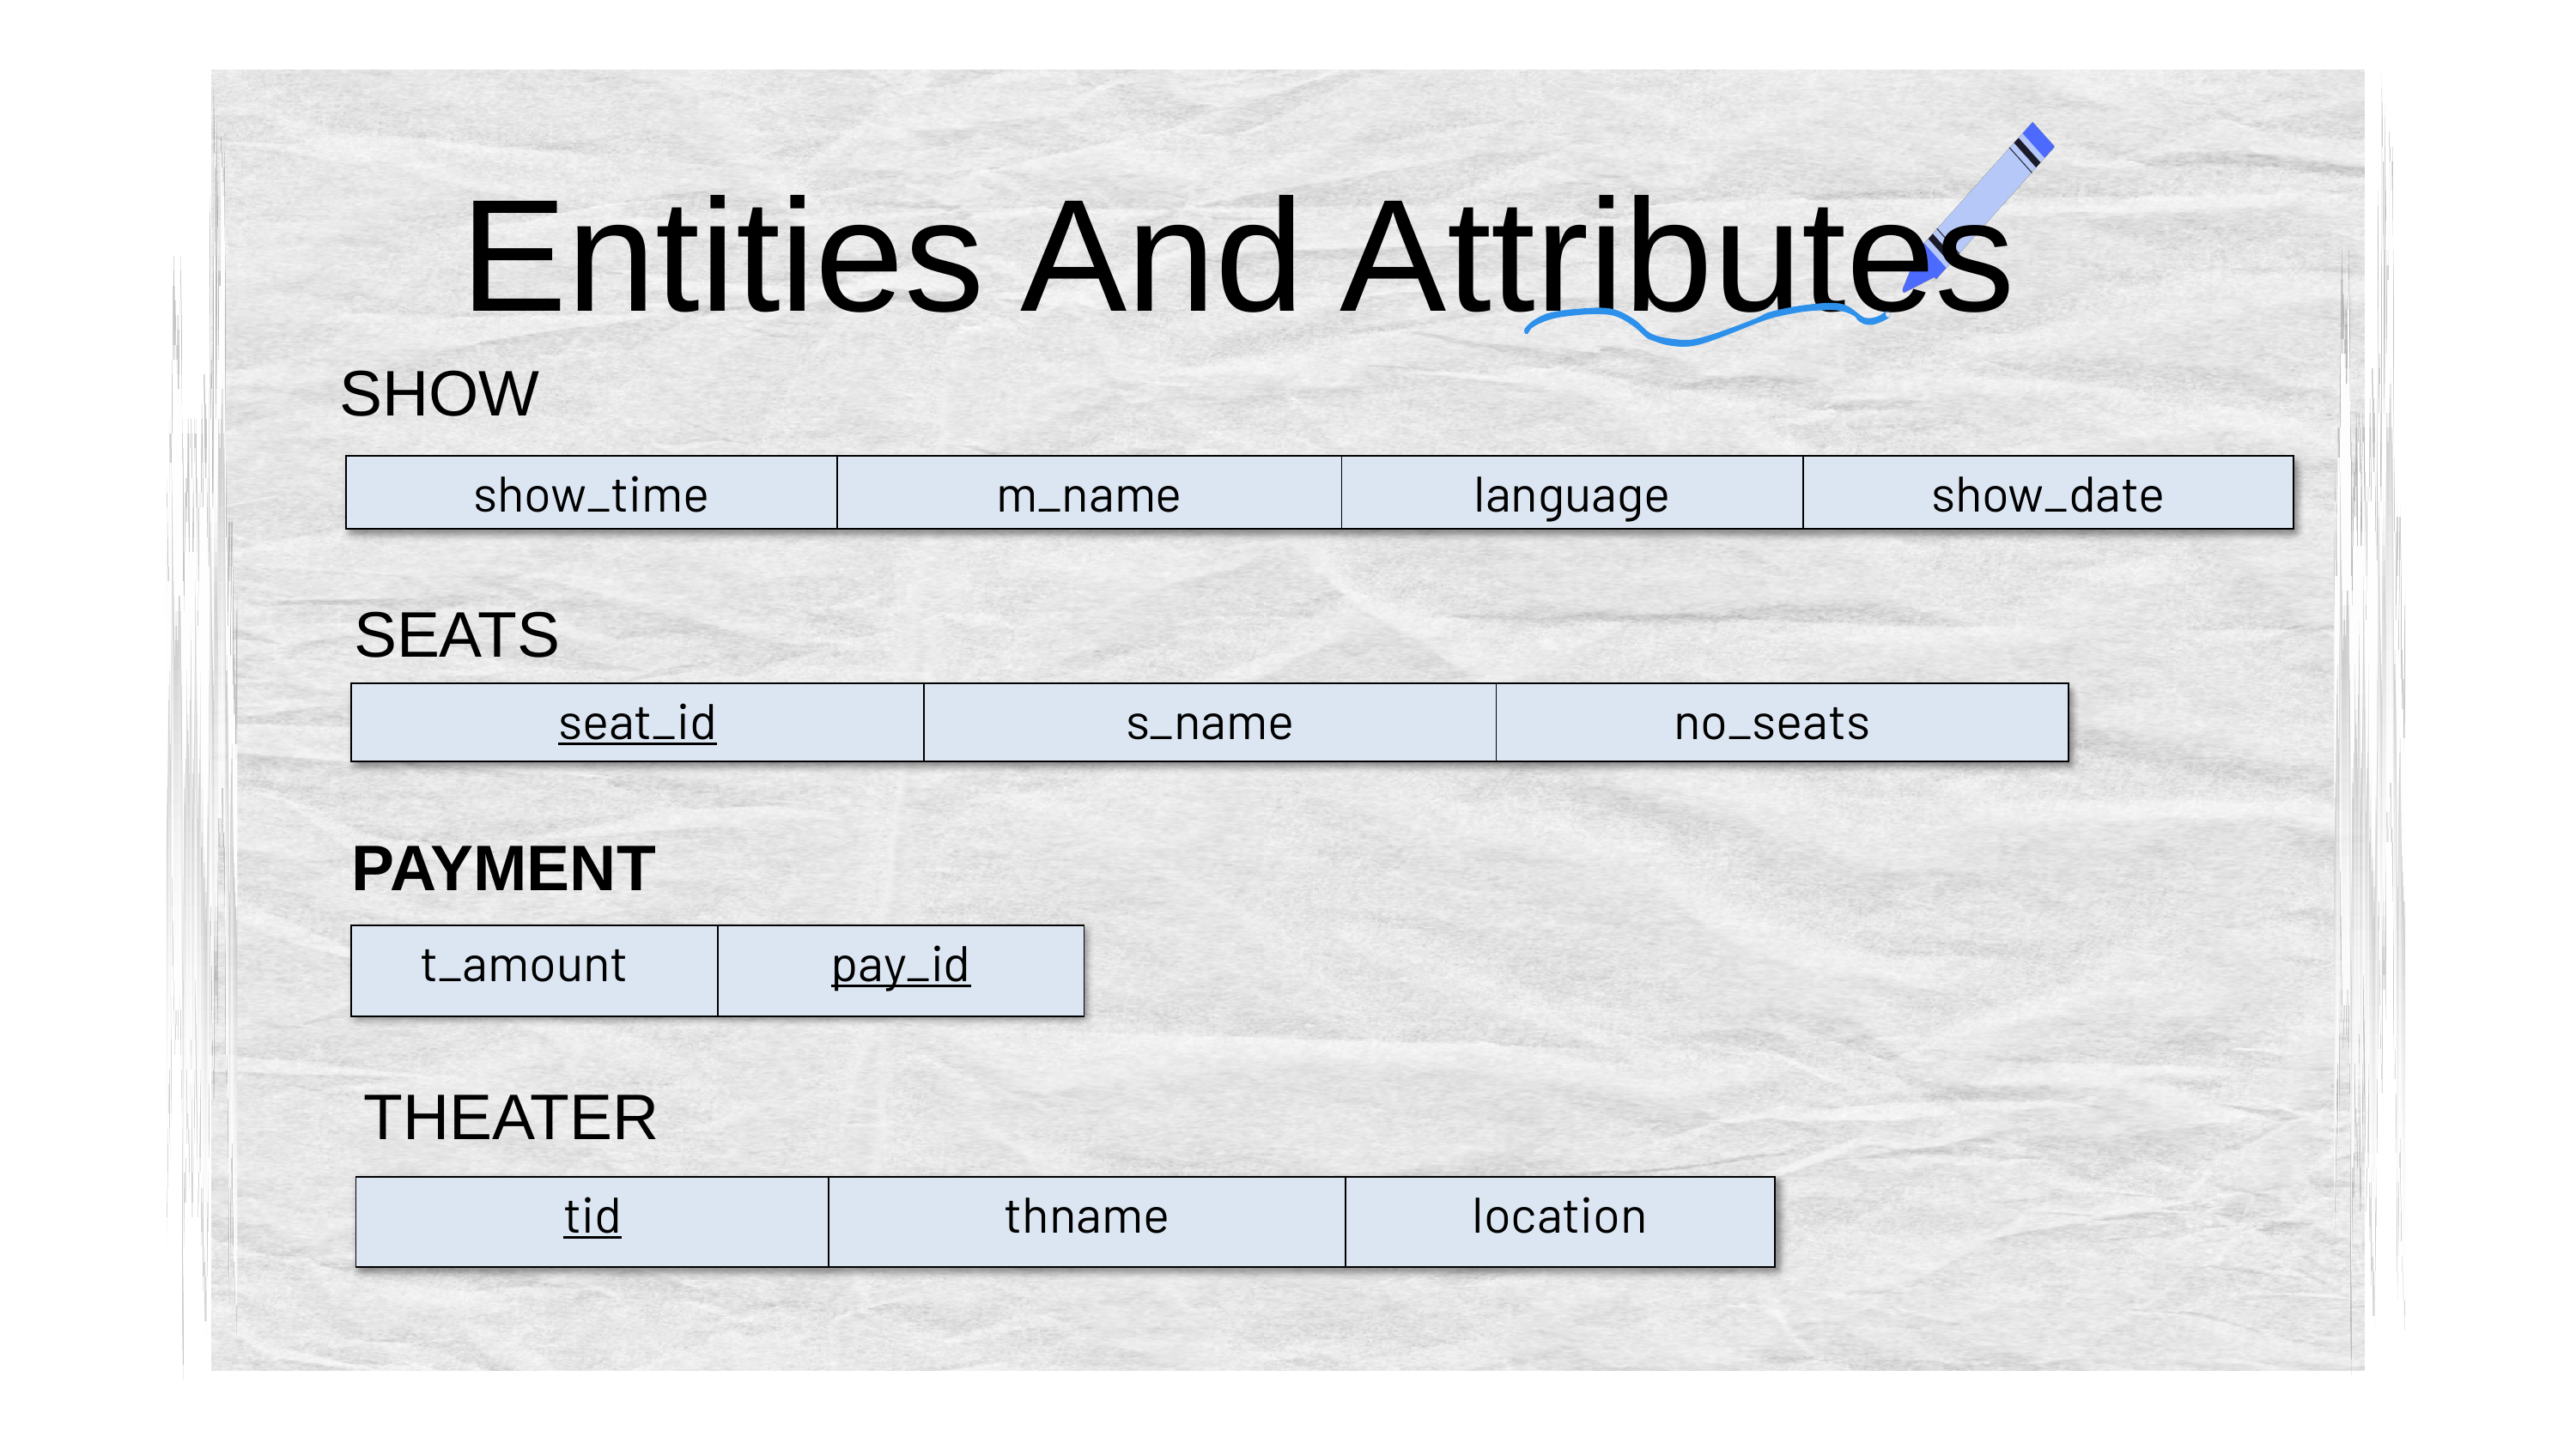

Entities And Attributes

SHOW
| show\_time | m\_name | language | show\_date |
| --- | --- | --- | --- |
SEATS
| seat\_id | s\_name | no\_seats |
| --- | --- | --- |

PAYMENT
| t\_amount | pay\_id |
| --- | --- |
THEATER

| tid | thname | location |
| --- | --- | --- |